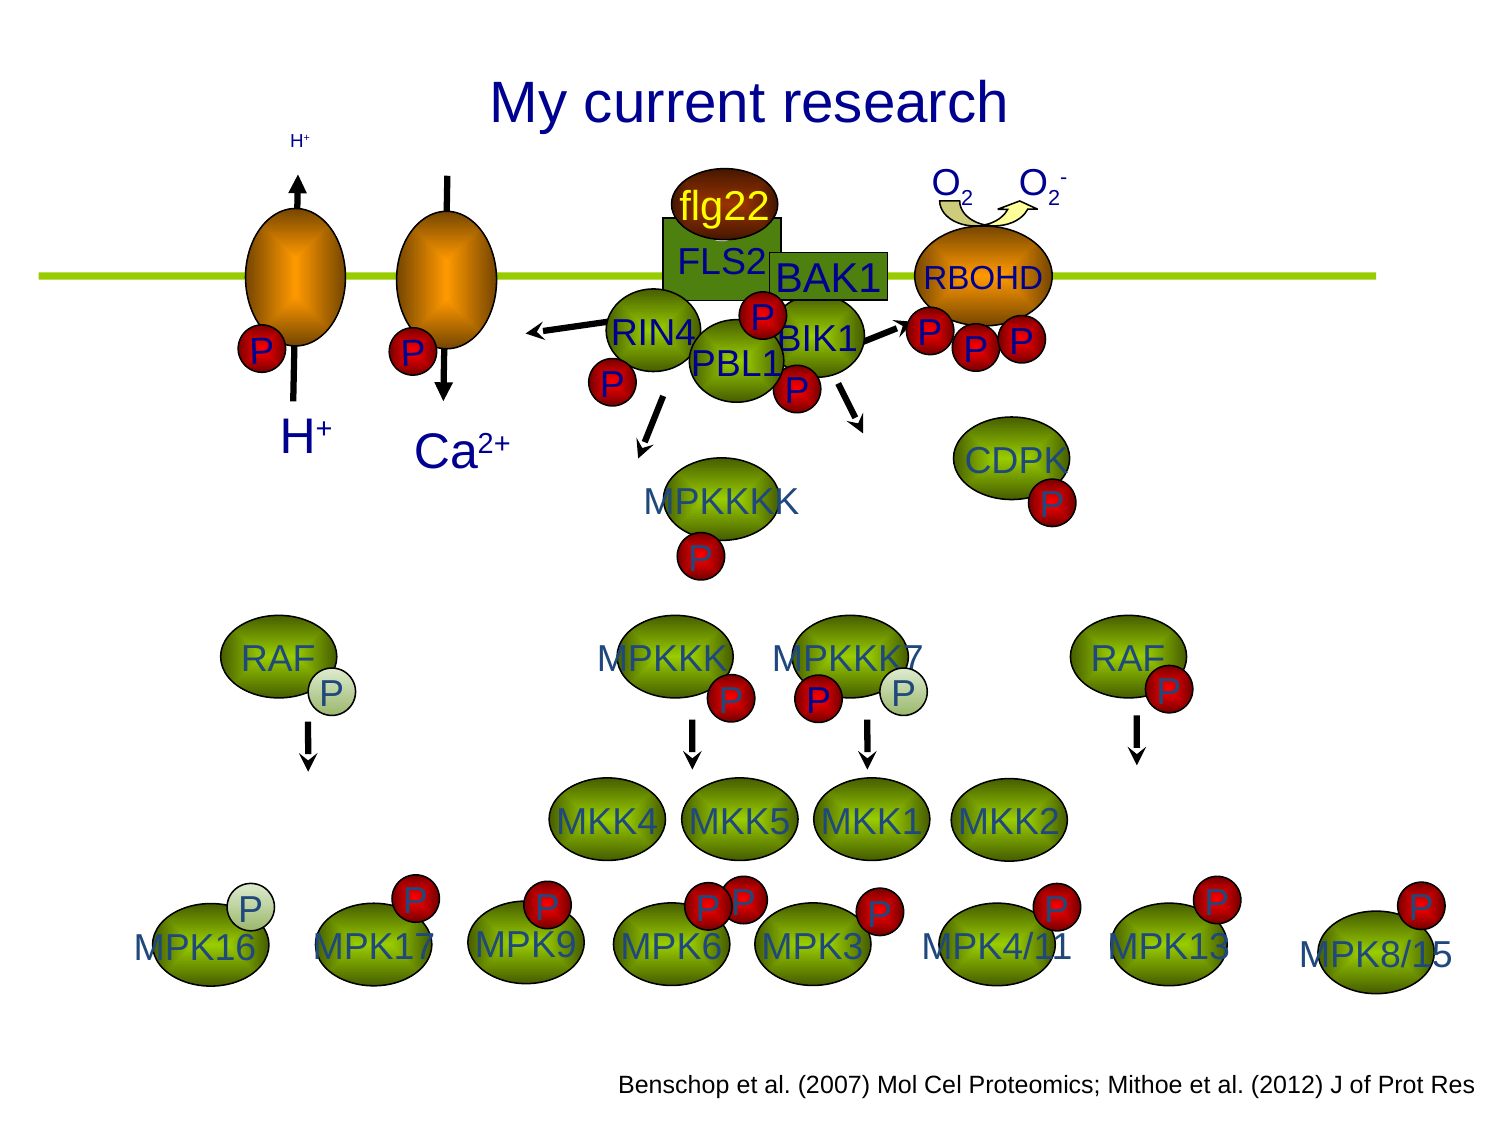

# My current research
H+
O2
O2-
flg22

FLS2

P

P
RBOHD
BAK1

RIN4
P
BIK1
P
P
PBL1

P
P
P

H+

Ca2+

CDPK

MPKKKK
P

P

RAF

MPKKK

MPKKK7

RAF
P

P

P

P

P

MKK4

MKK5

MKK1

MKK2
P

P

P

P

P

P

P

P

P

MPK9

MPK6

MPK3

MPK4/11

MPK13

MPK17

MPK16

MPK8/15
Benschop et al. (2007) Mol Cel Proteomics; Mithoe et al. (2012) J of Prot Res